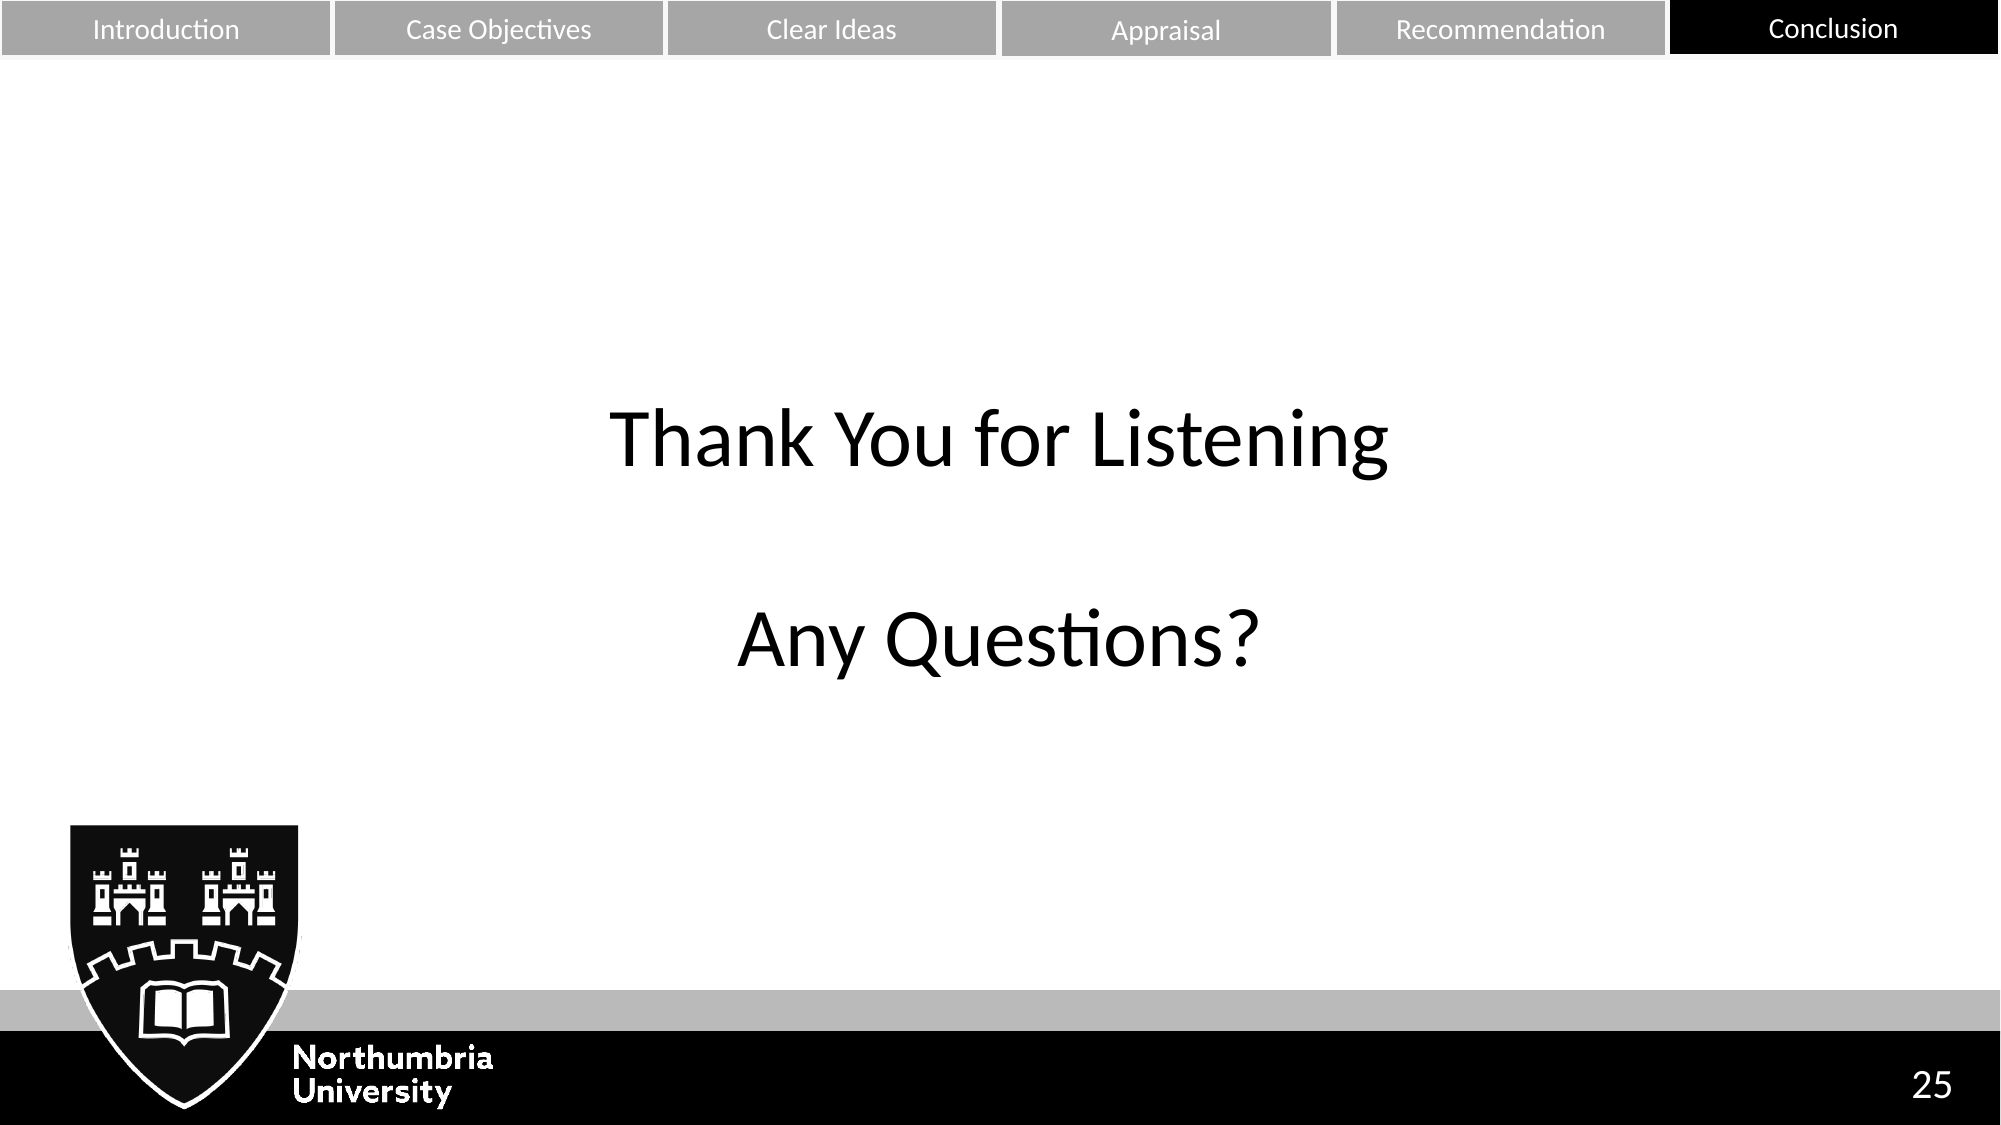

Conclusion
Clear Ideas
Recommendation
Introduction
Introduction
Case & Organisation
Case Objectives
Research
Conclusion
Recommendation
Appraisal
Clear Ideas
Appraisal
Thank You for Listening

Any Questions?
25